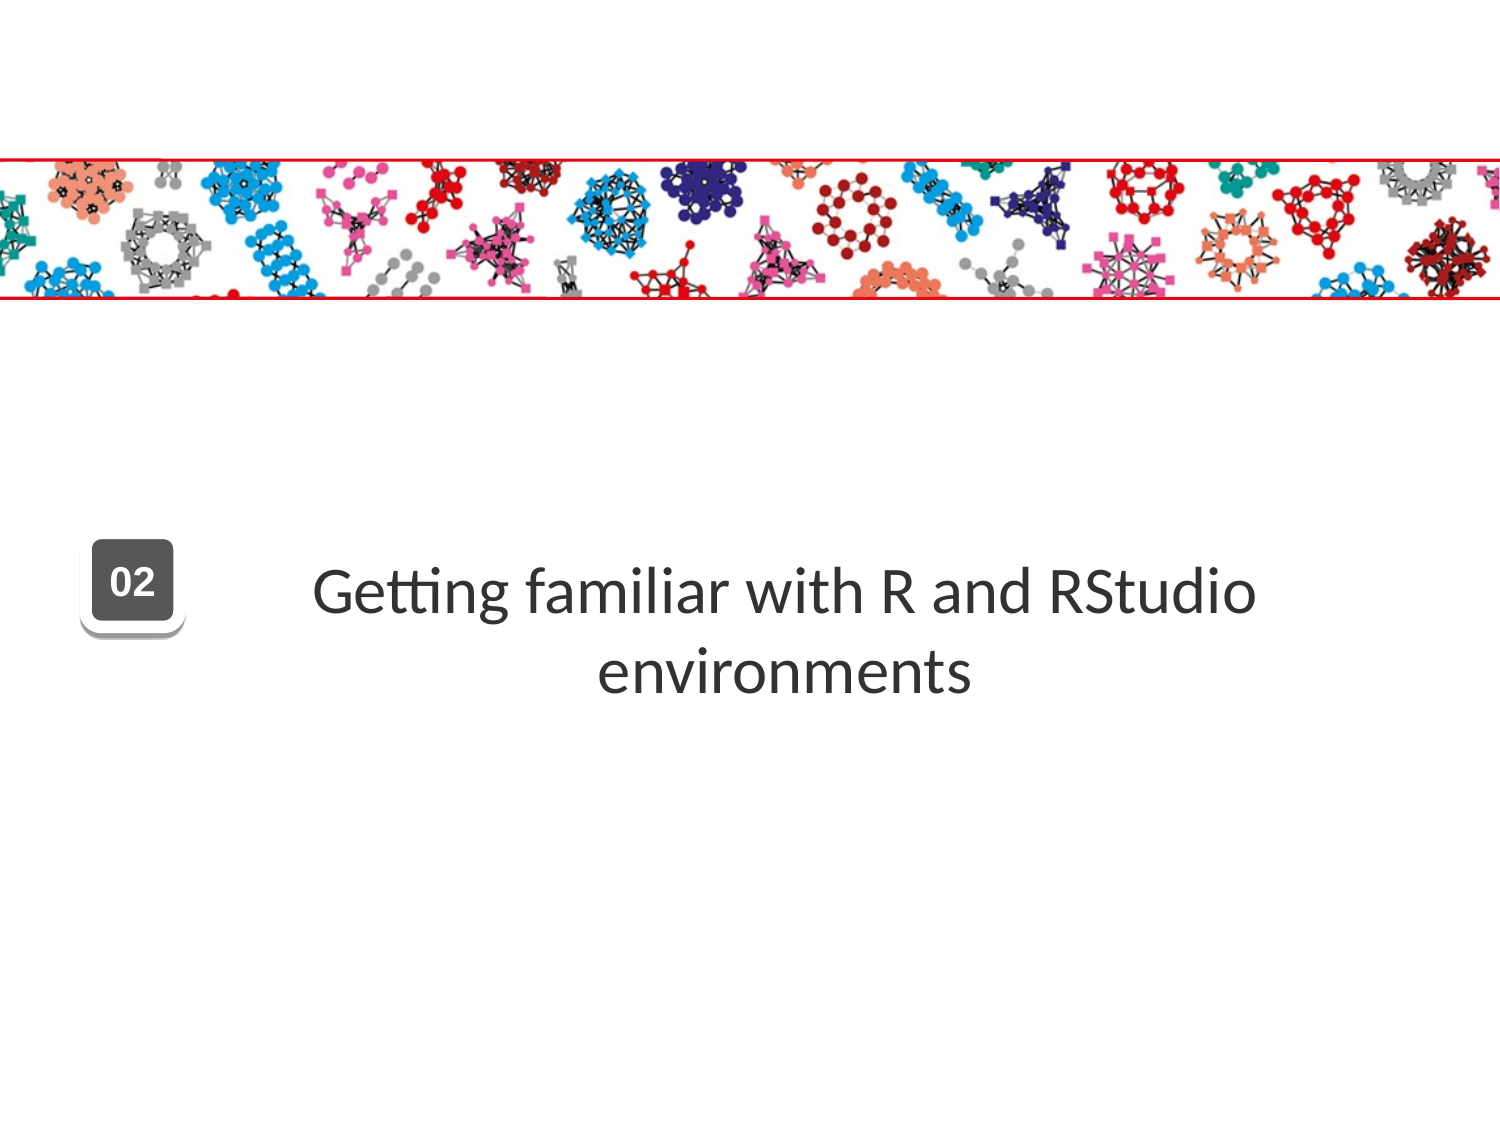

Getting familiar with R and RStudio environments
02